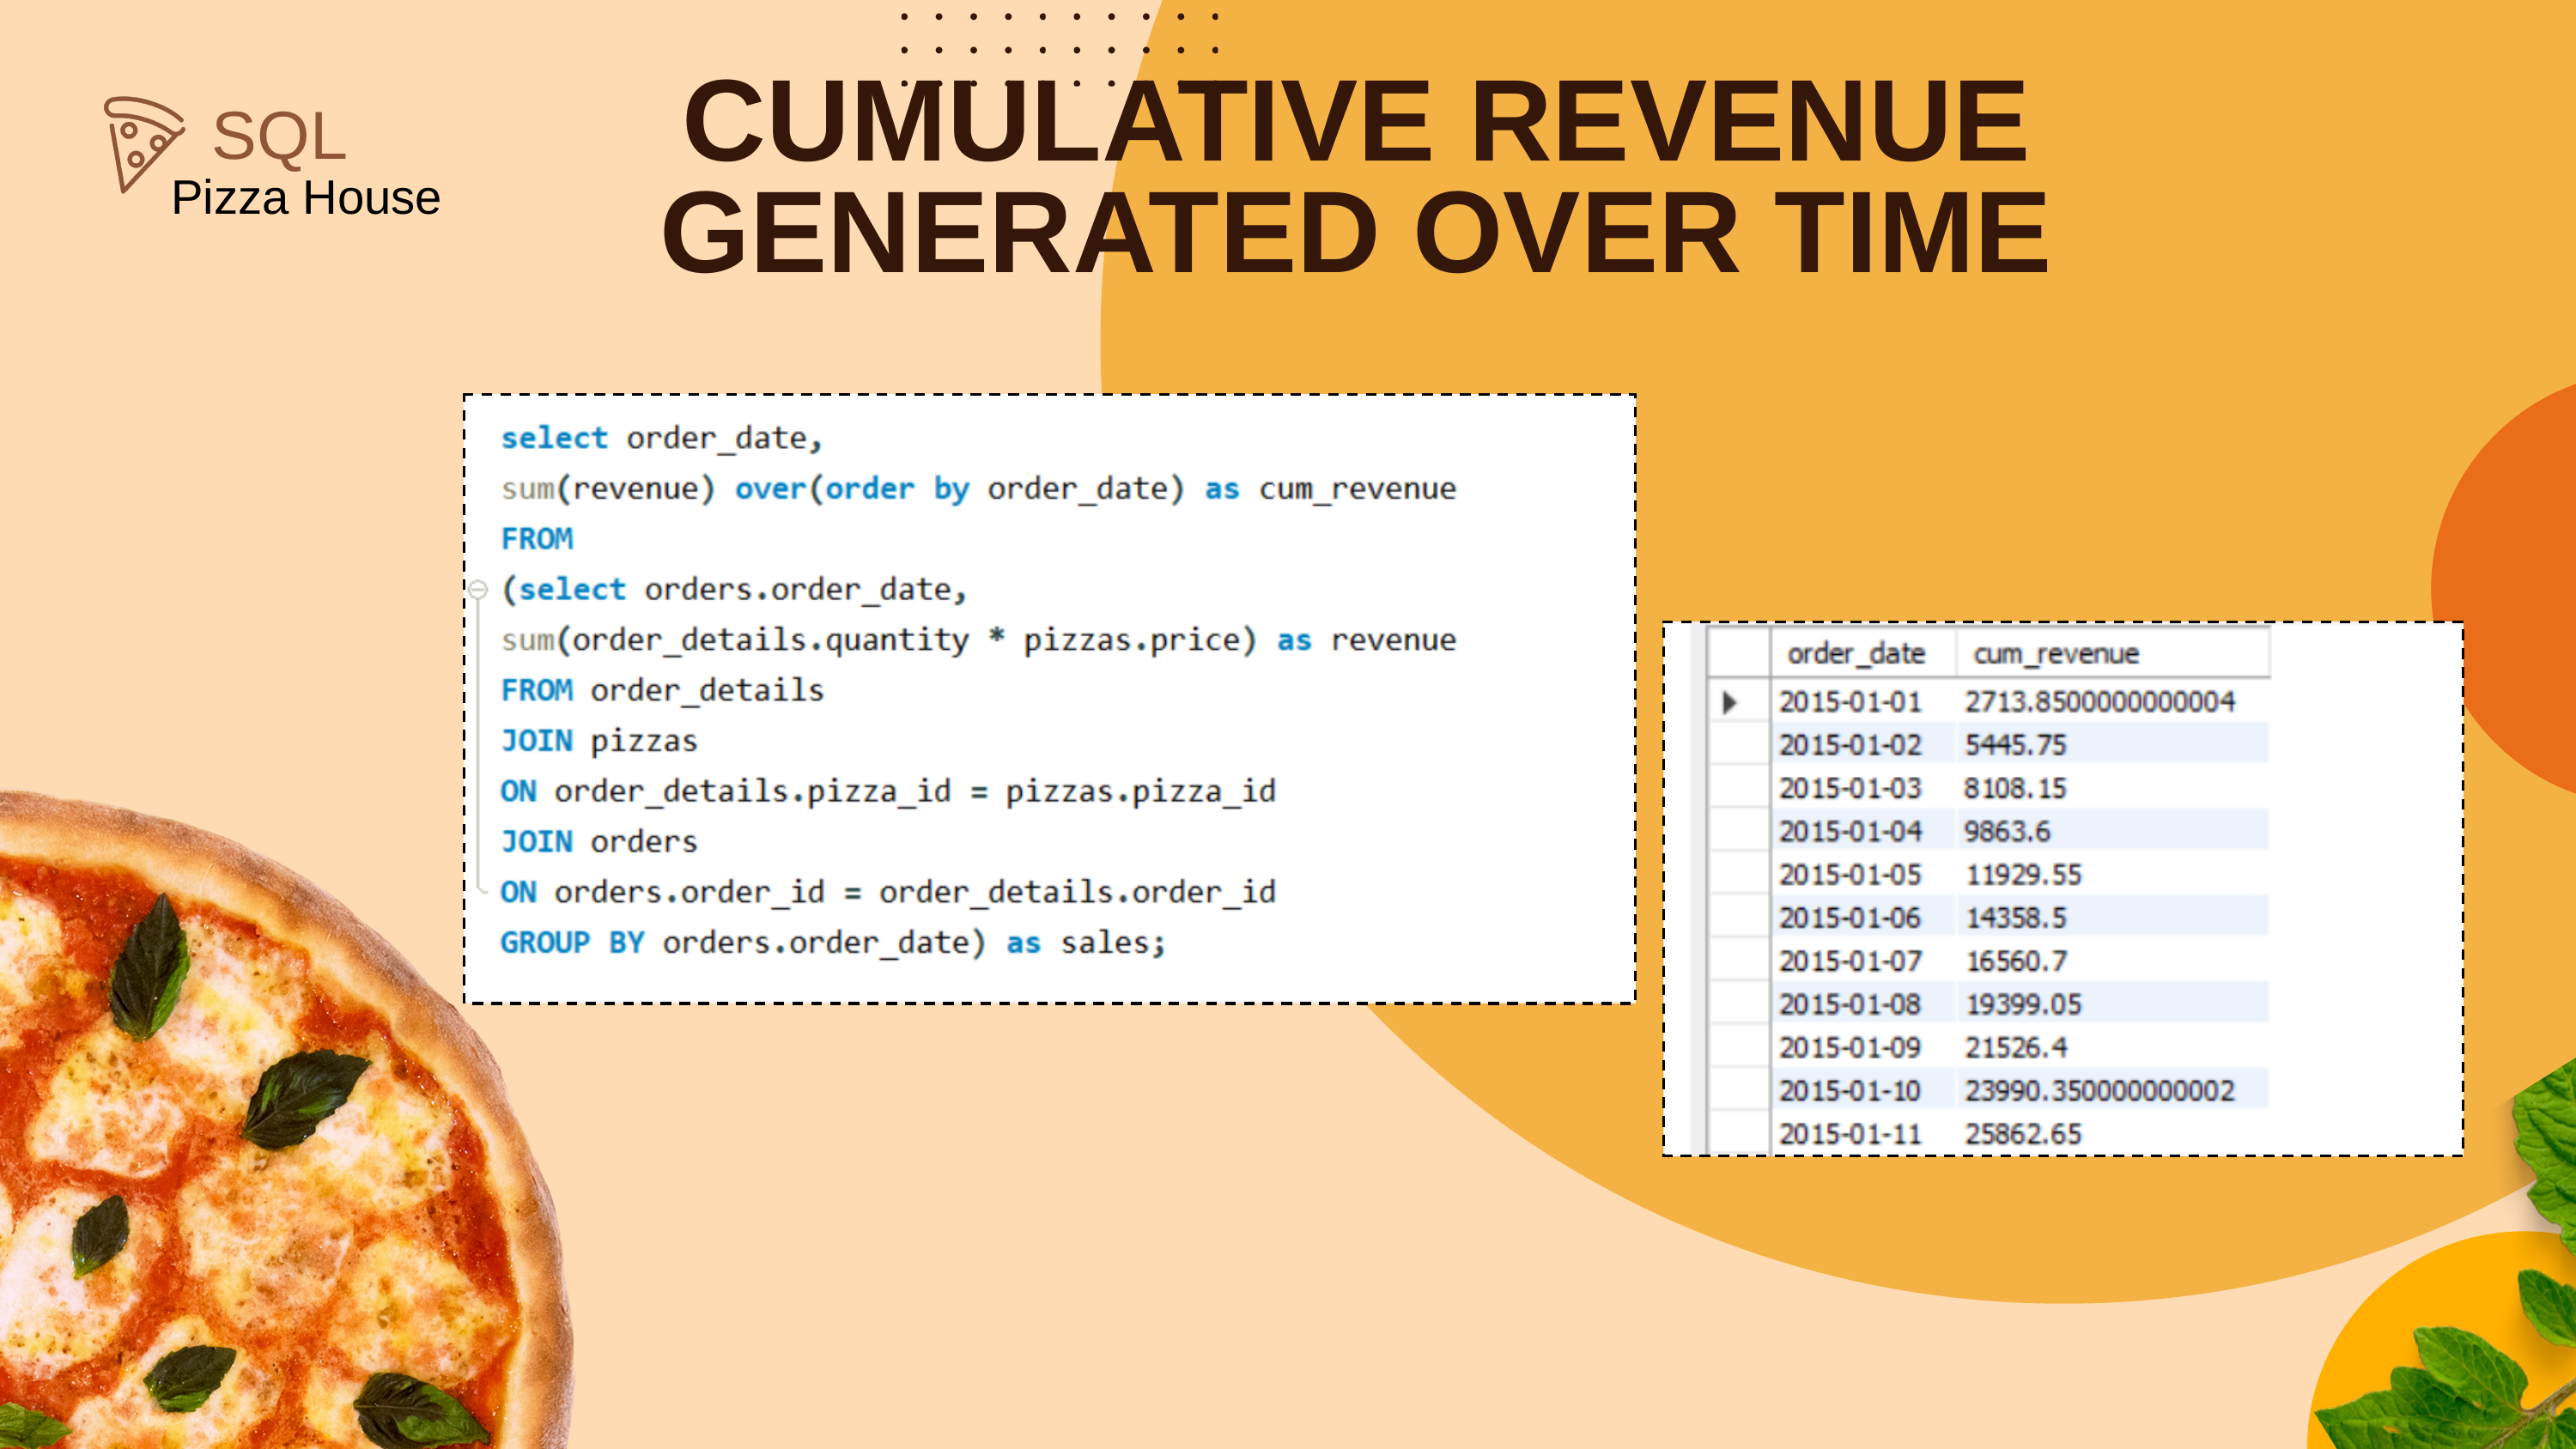

CUMULATIVE REVENUE GENERATED OVER TIME

SQL
Pizza House